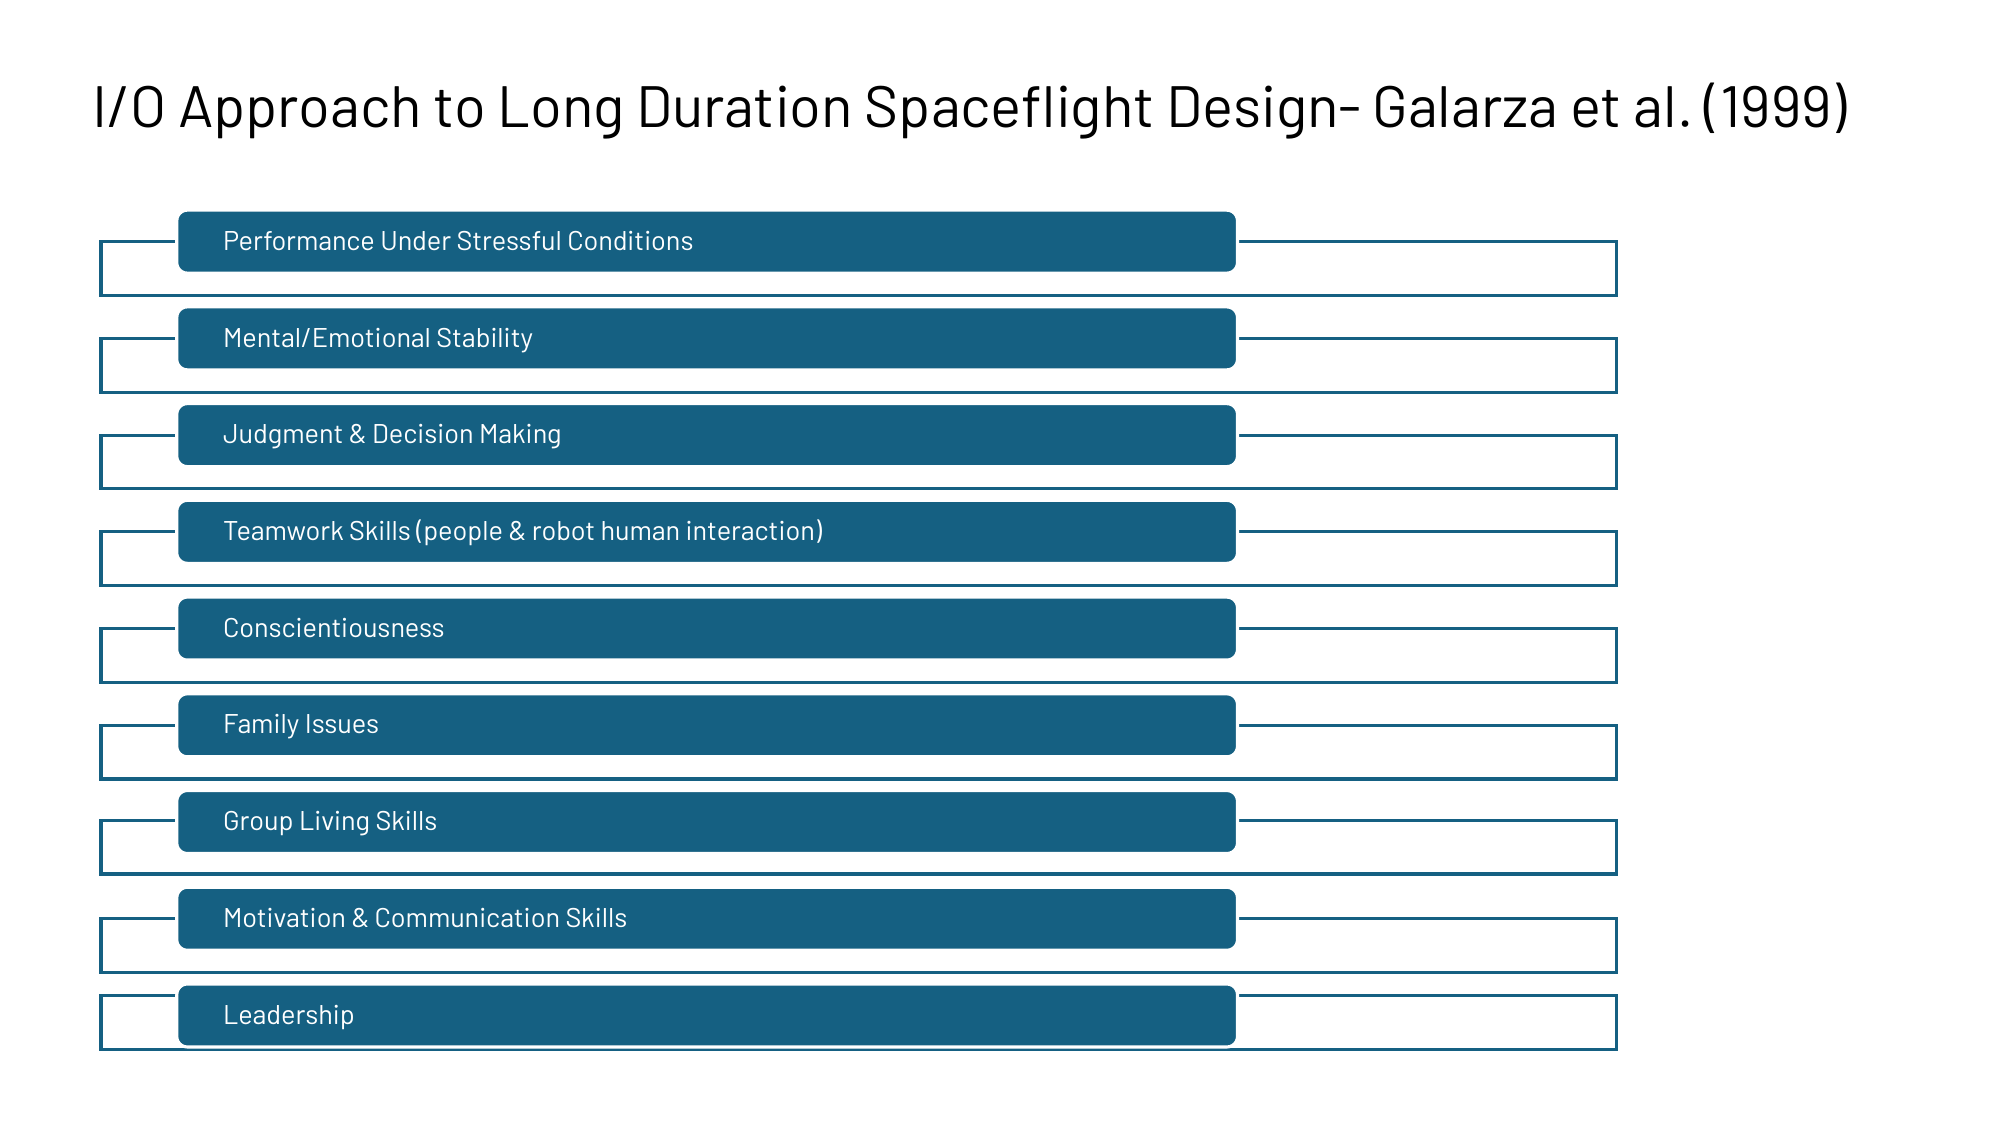

# I/O Approach to Long Duration Spaceflight Design- Galarza et al. (1999)
Performance Under Stressful Conditions
Mental/Emotional Stability
Judgment & Decision Making
Teamwork Skills (people & robot human interaction)
Conscientiousness
Family Issues
Group Living Skills
Motivation & Communication Skills
Leadership